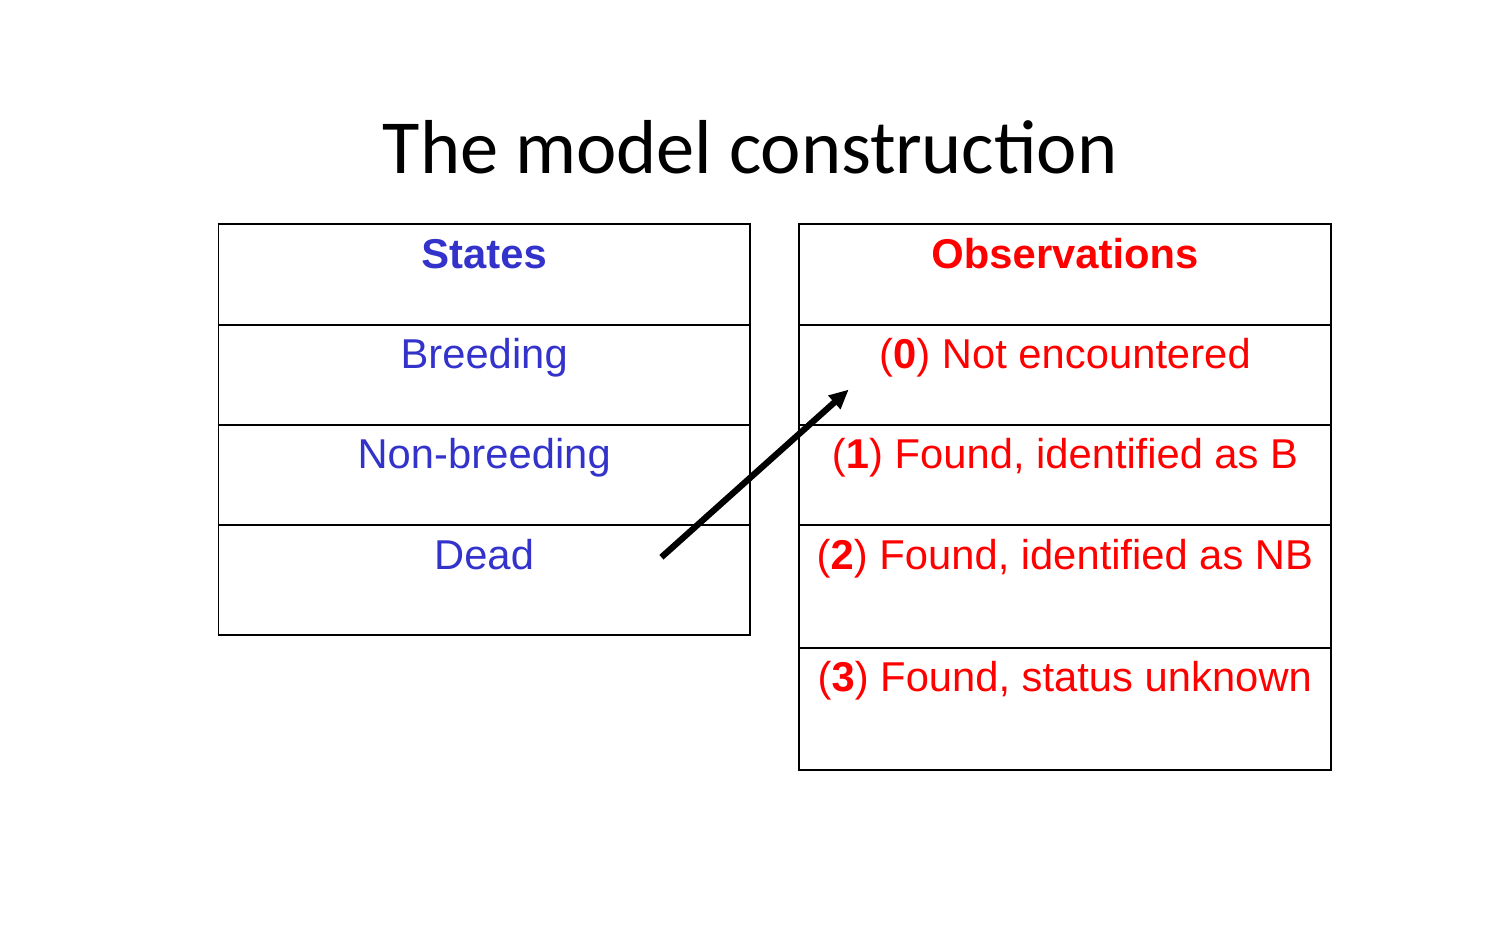

# The model construction
| Observations |
| --- |
| (0) Not encountered |
| (1) Found, identified as B |
| (2) Found, identified as NB |
| (3) Found, status unknown |
| States |
| --- |
| Breeding |
| Non-breeding |
| Dead |